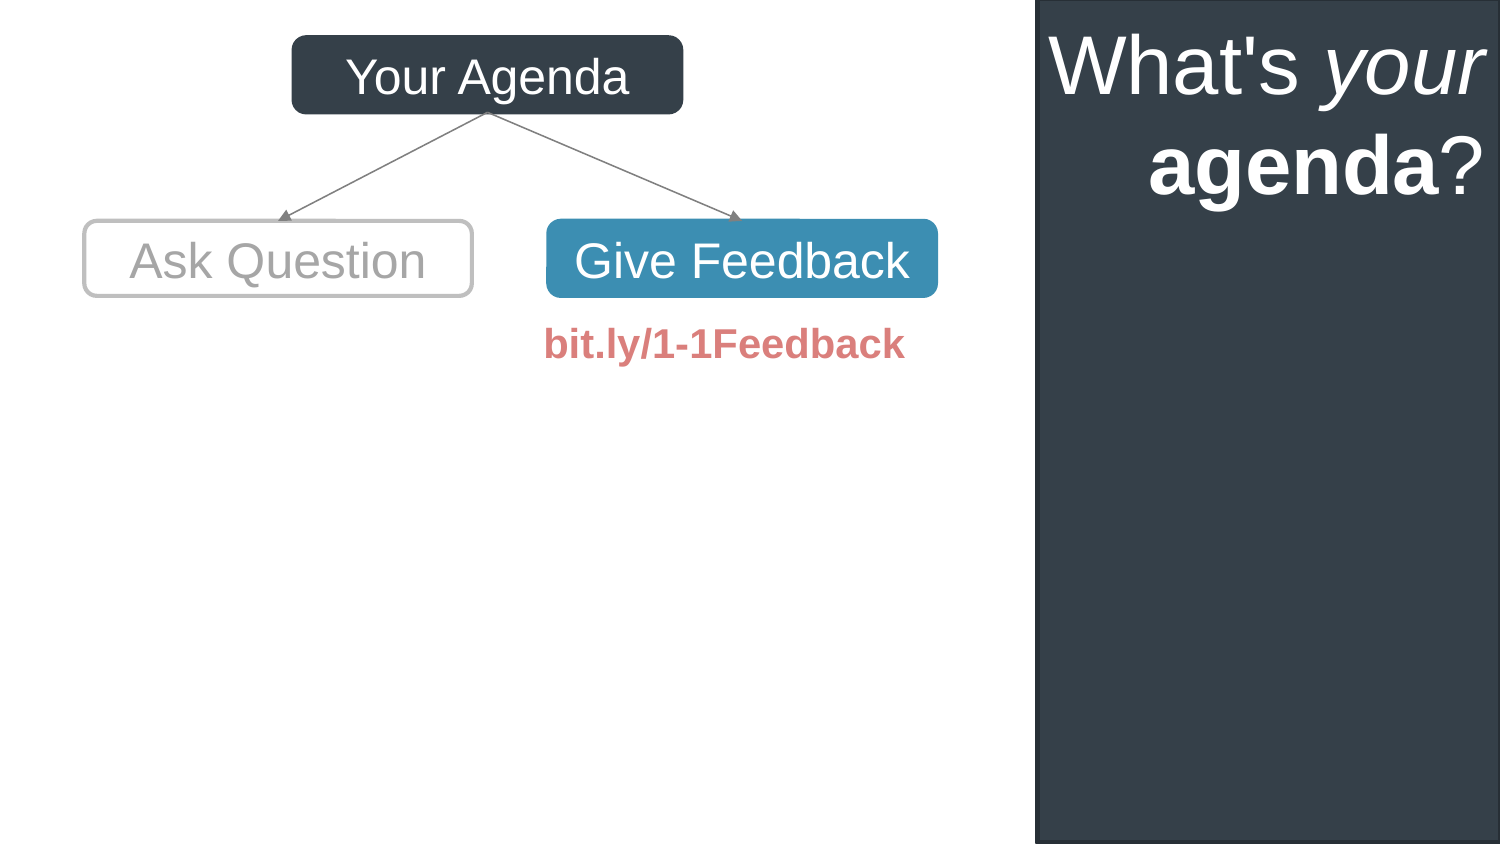

What's your agenda?
Your Agenda
Ask Question
Give Feedback
bit.ly/1-1Feedback
bit.ly/OneOnOneQs